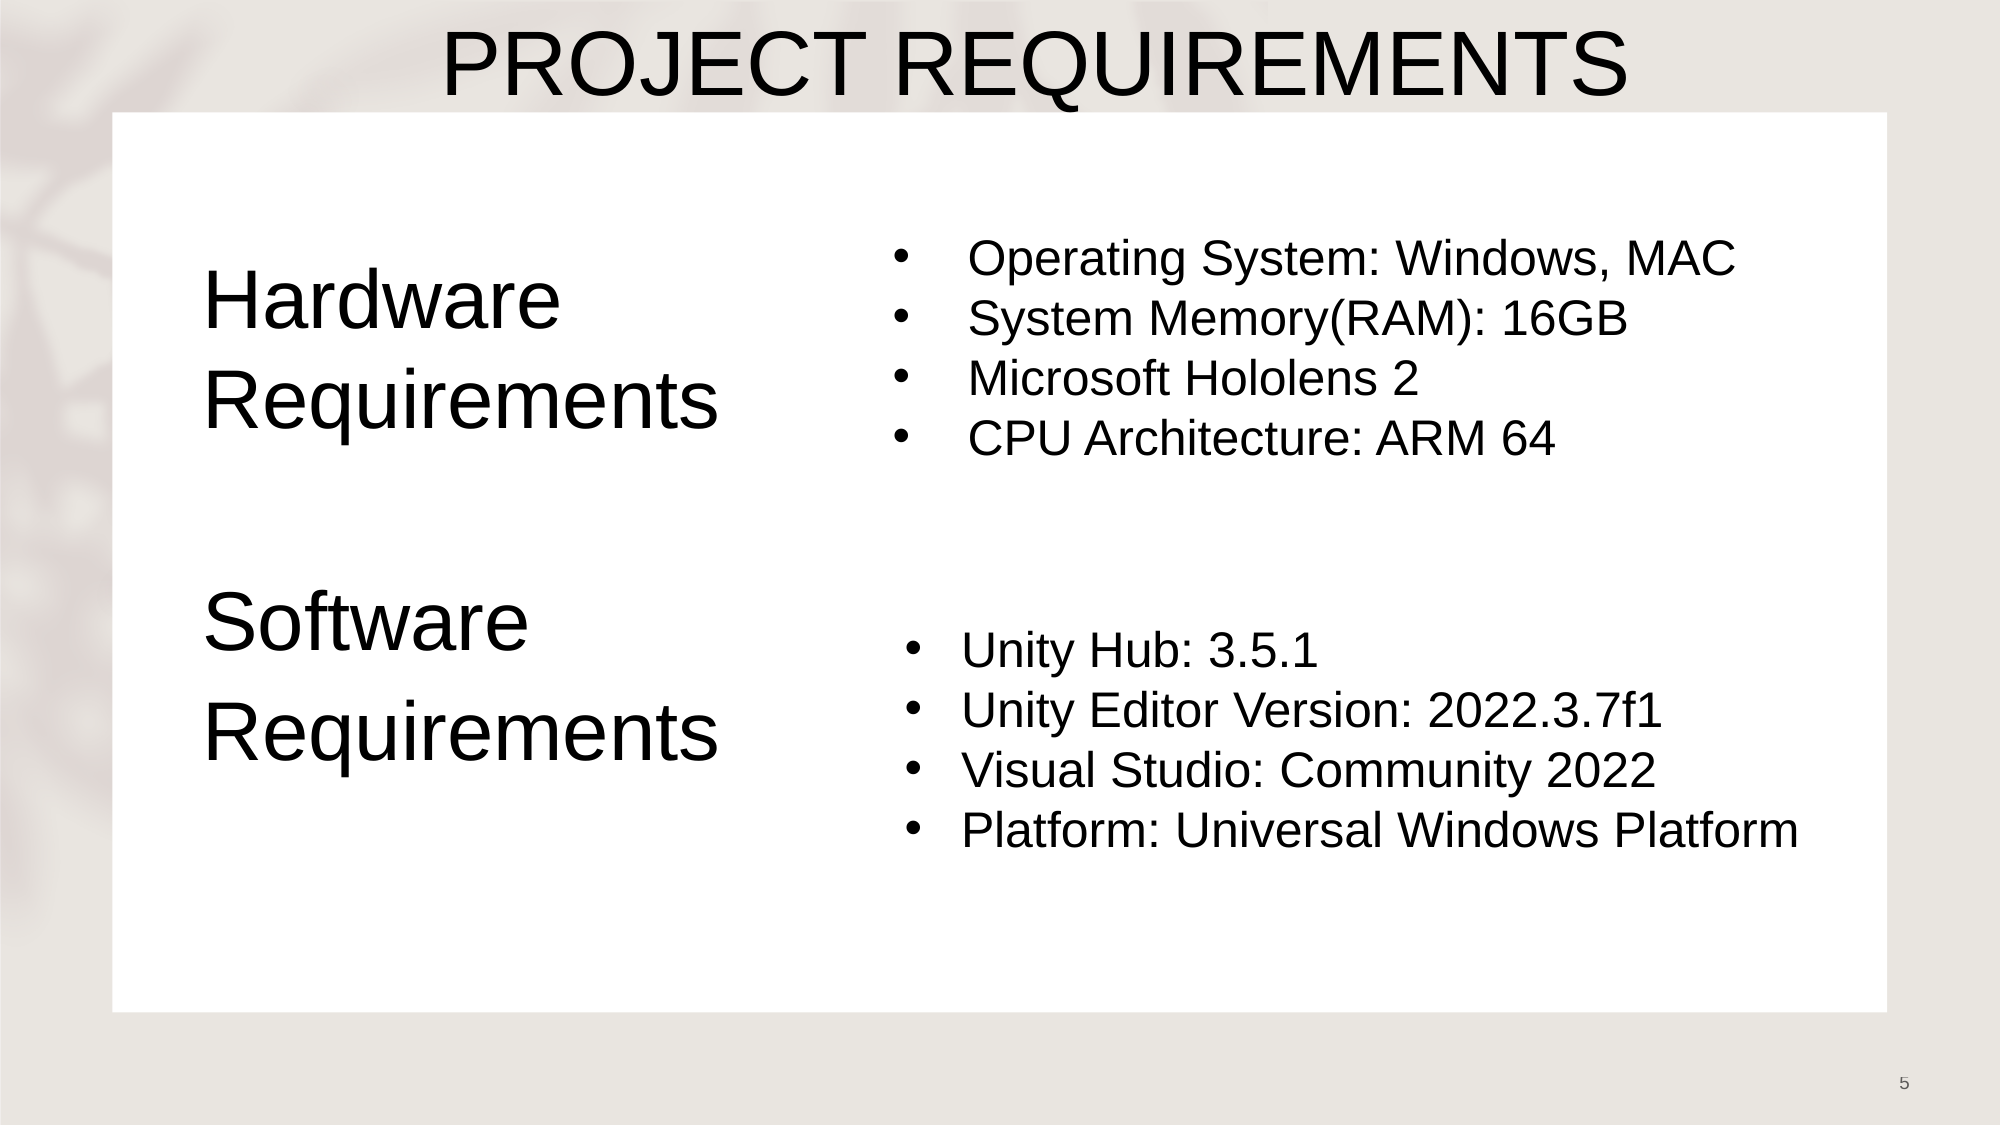

PROJECT REQUIREMENTS
# Hardware Requirements
Operating System: Windows, MAC
System Memory(RAM): 16GB
Microsoft Hololens 2
CPU Architecture: ARM 64
Software
Requirements
Unity Hub: 3.5.1
Unity Editor Version: 2022.3.7f1
Visual Studio: Community 2022
Platform: Universal Windows Platform
5